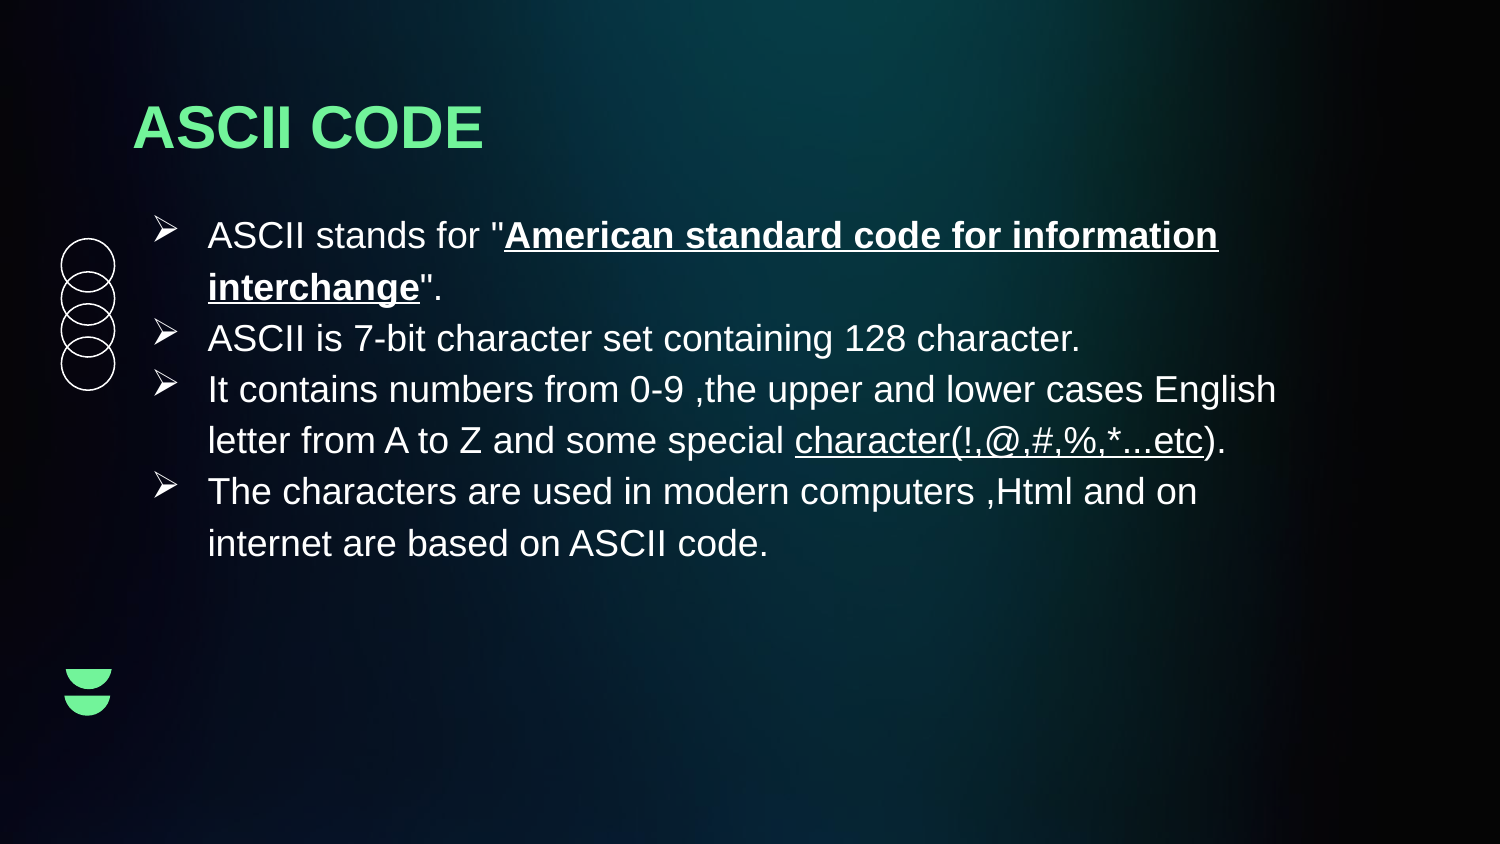

# ASCII CODE
ASCII stands for "American standard code for information interchange".
ASCII is 7-bit character set containing 128 character.
It contains numbers from 0-9 ,the upper and lower cases English  letter from A to Z and some special character(!,@,#,%,*...etc).
The characters are used in modern computers ,Html and on internet are based on ASCII code.